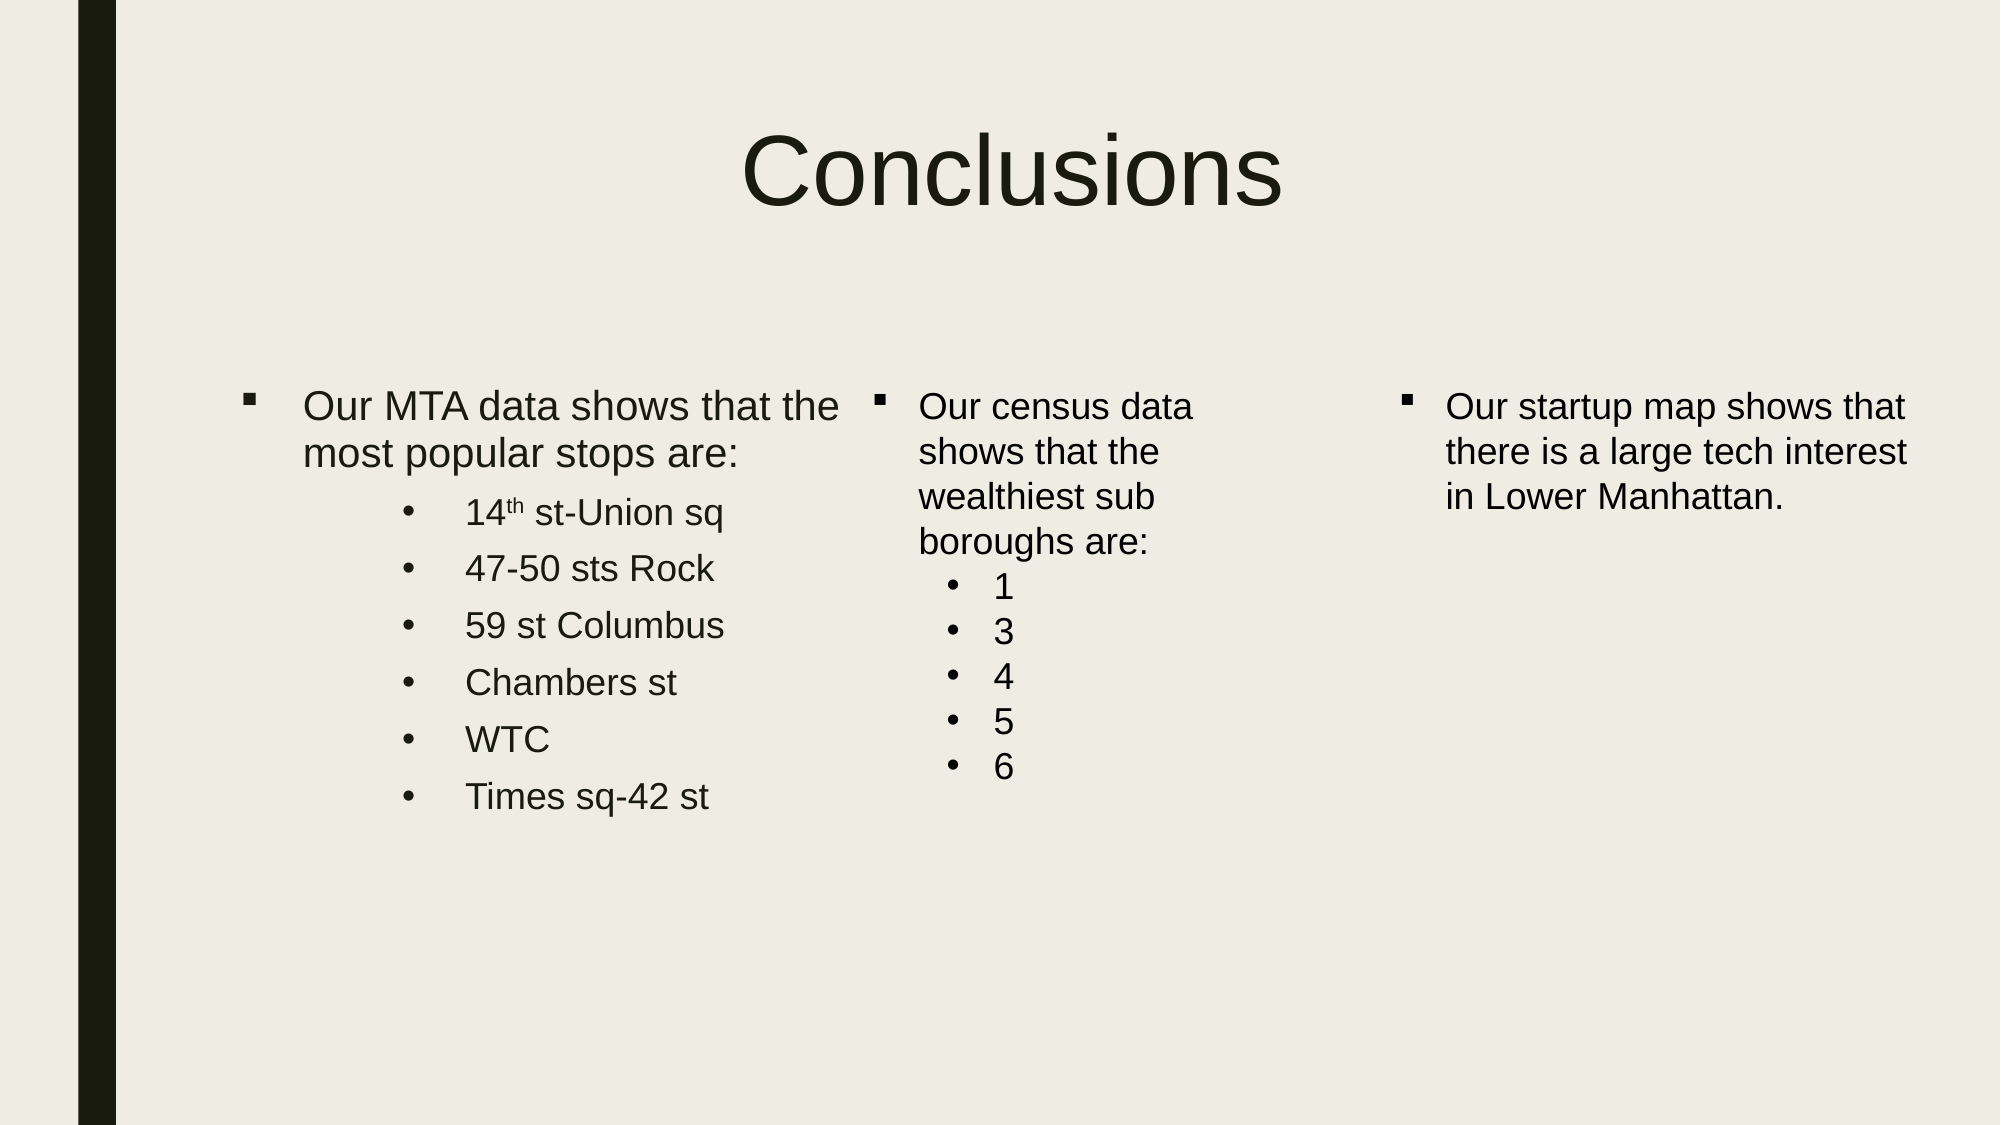

# Conclusions
Our MTA data shows that the most popular stops are:
14th st-Union sq
47-50 sts Rock
59 st Columbus
Chambers st
WTC
Times sq-42 st

Our census data shows that the wealthiest sub boroughs are:
1
3
4
5
6
Our startup map shows that there is a large tech interest in Lower Manhattan.